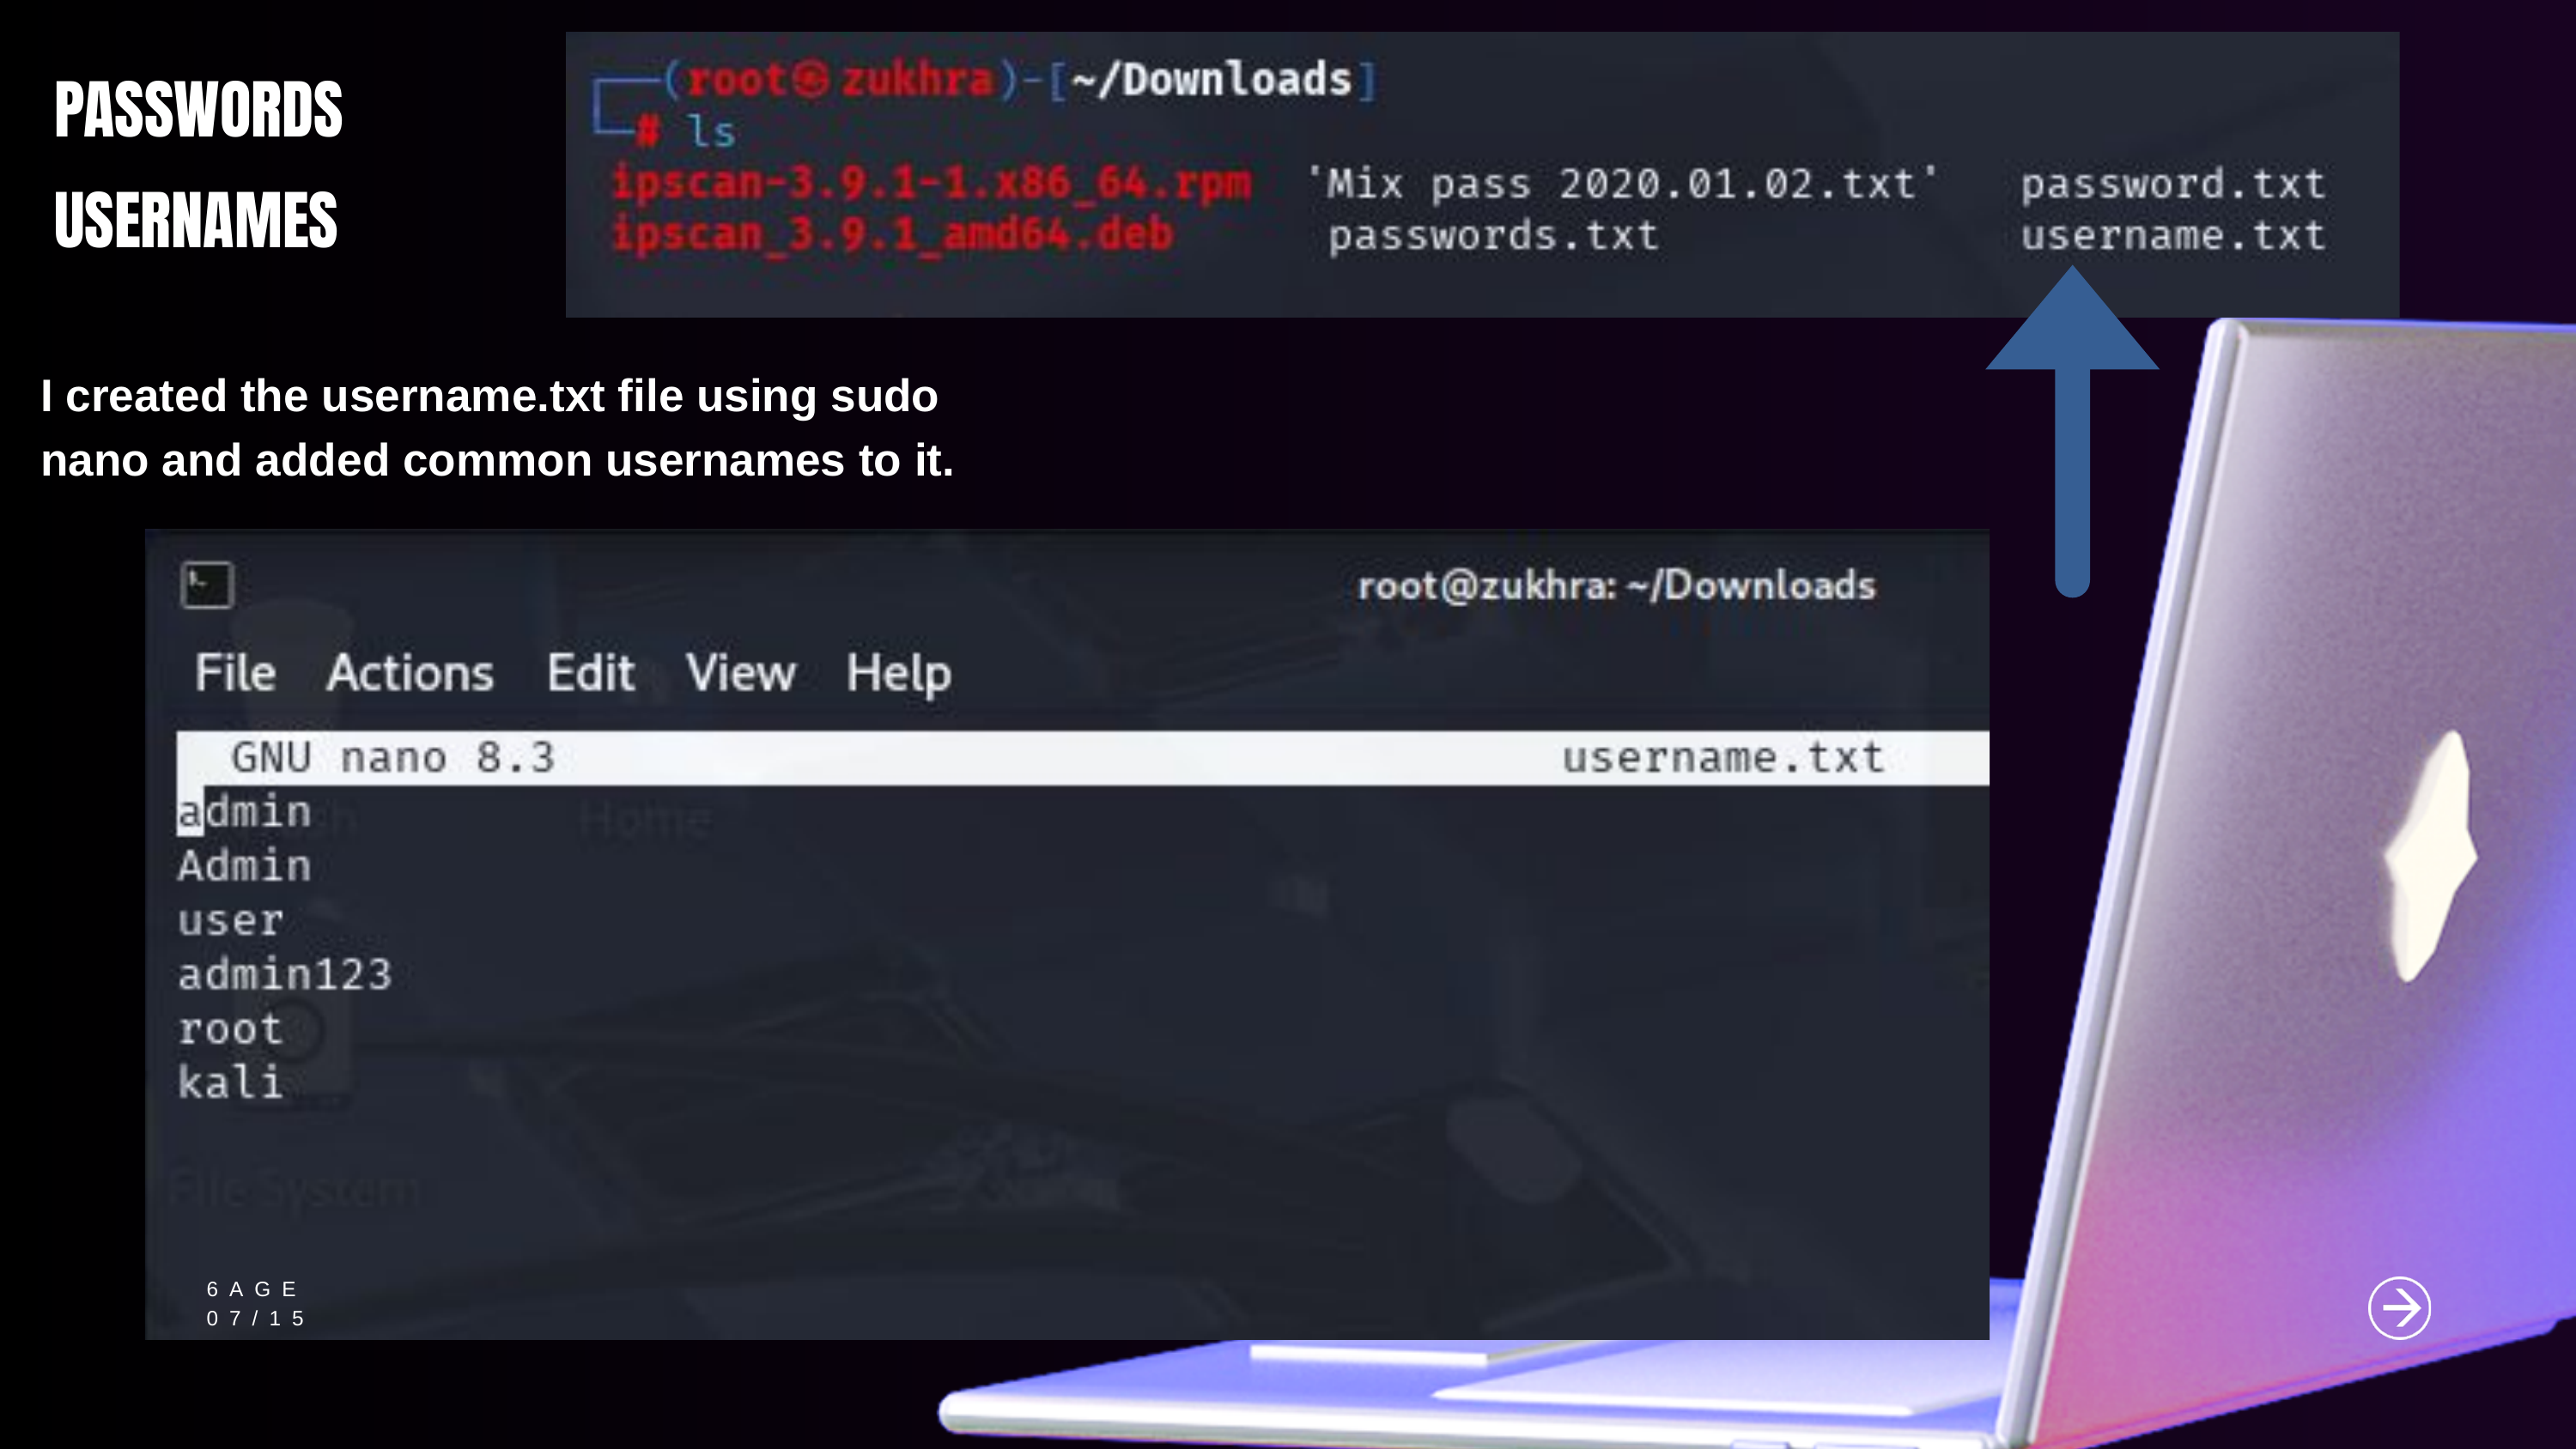

PASSWORDS
USERNAMES

I created the username.txt file using sudo nano and added common usernames to it.

6AGE
07/15